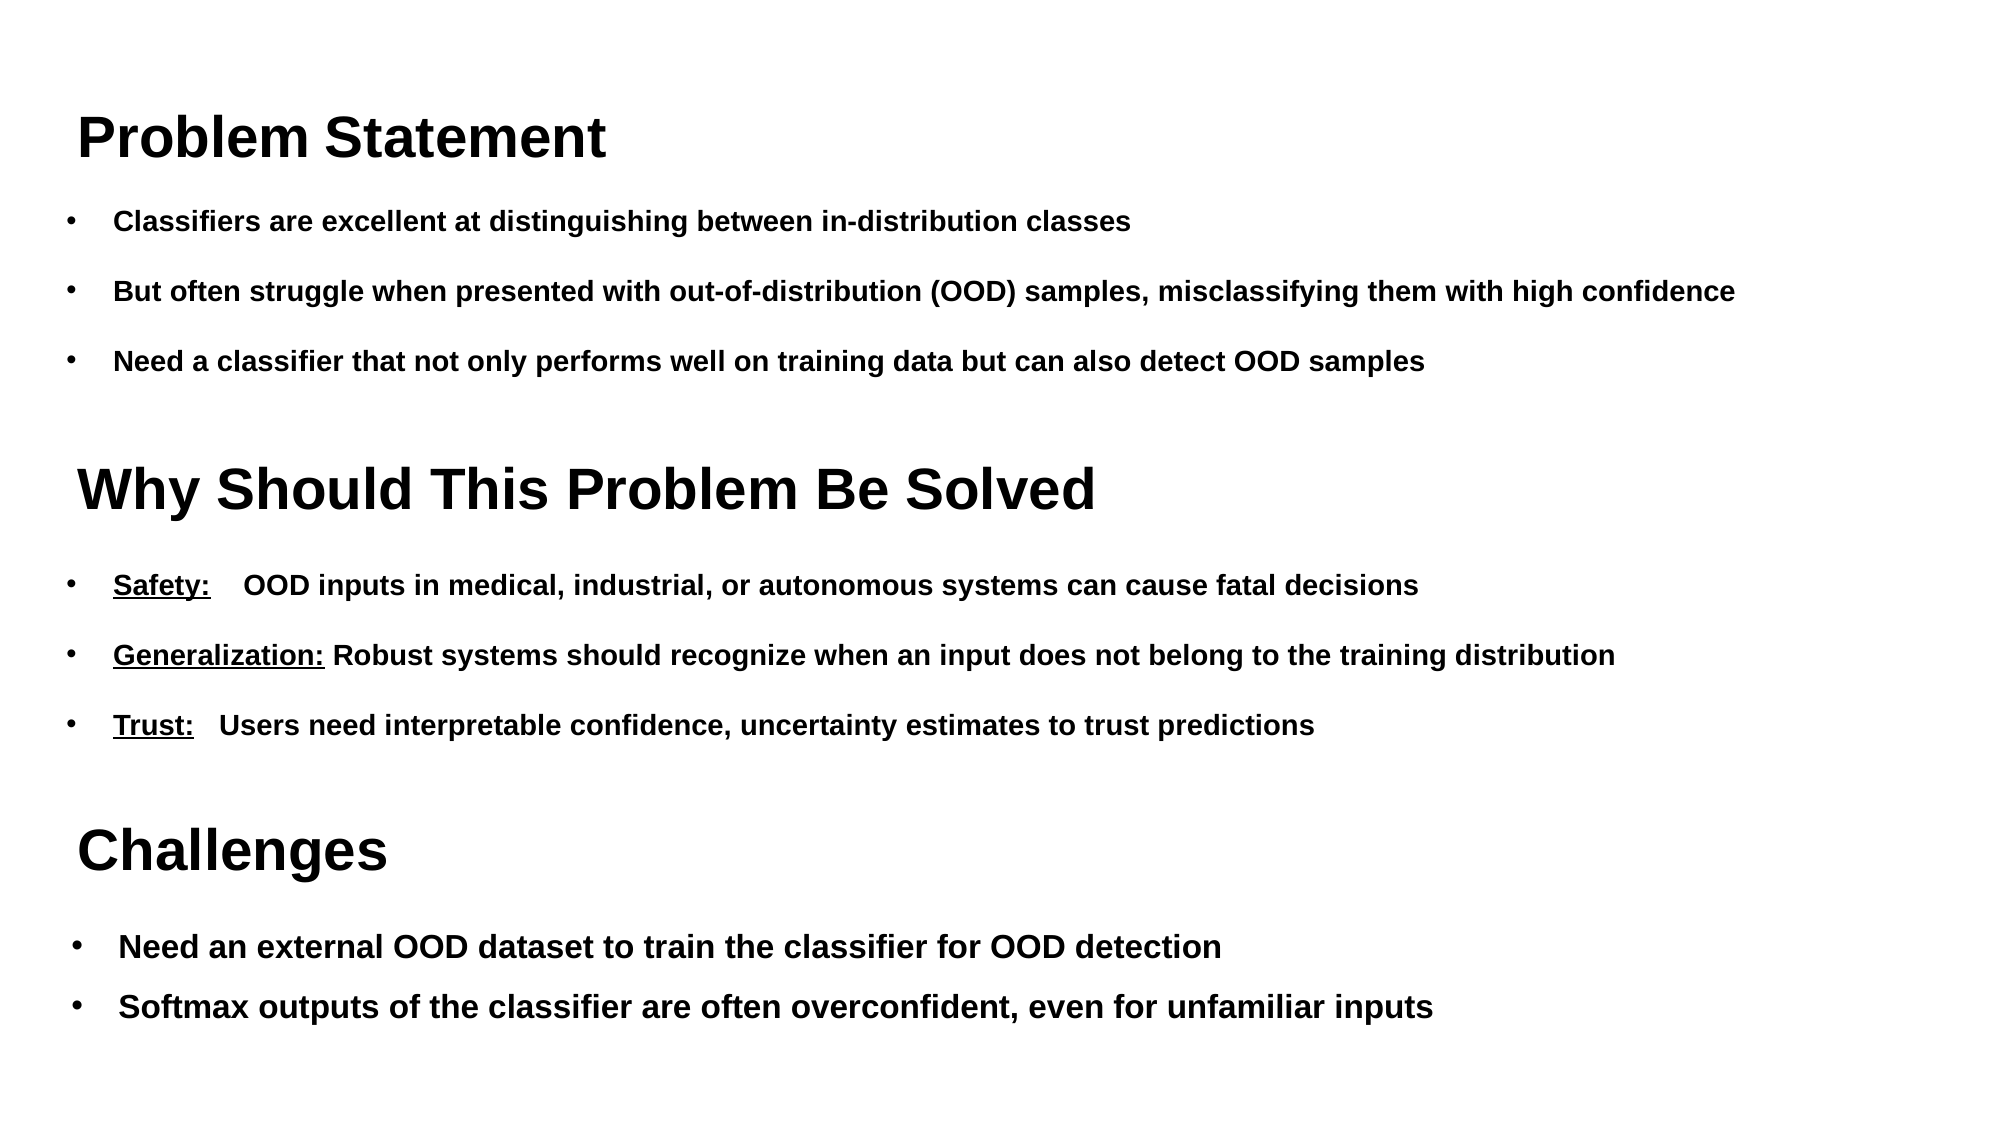

Problem Statement
Classifiers are excellent at distinguishing between in-distribution classes
But often struggle when presented with out-of-distribution (OOD) samples, misclassifying them with high confidence
Need a classifier that not only performs well on training data but can also detect OOD samples
Why Should This Problem Be Solved

Safety:    OOD inputs in medical, industrial, or autonomous systems can cause fatal decisions

Generalization: Robust systems should recognize when an input does not belong to the training distribution

Trust:   Users need interpretable confidence, uncertainty estimates to trust predictions

Challenges
Need an external OOD dataset to train the classifier for OOD detection
Softmax outputs of the classifier are often overconfident, even for unfamiliar inputs